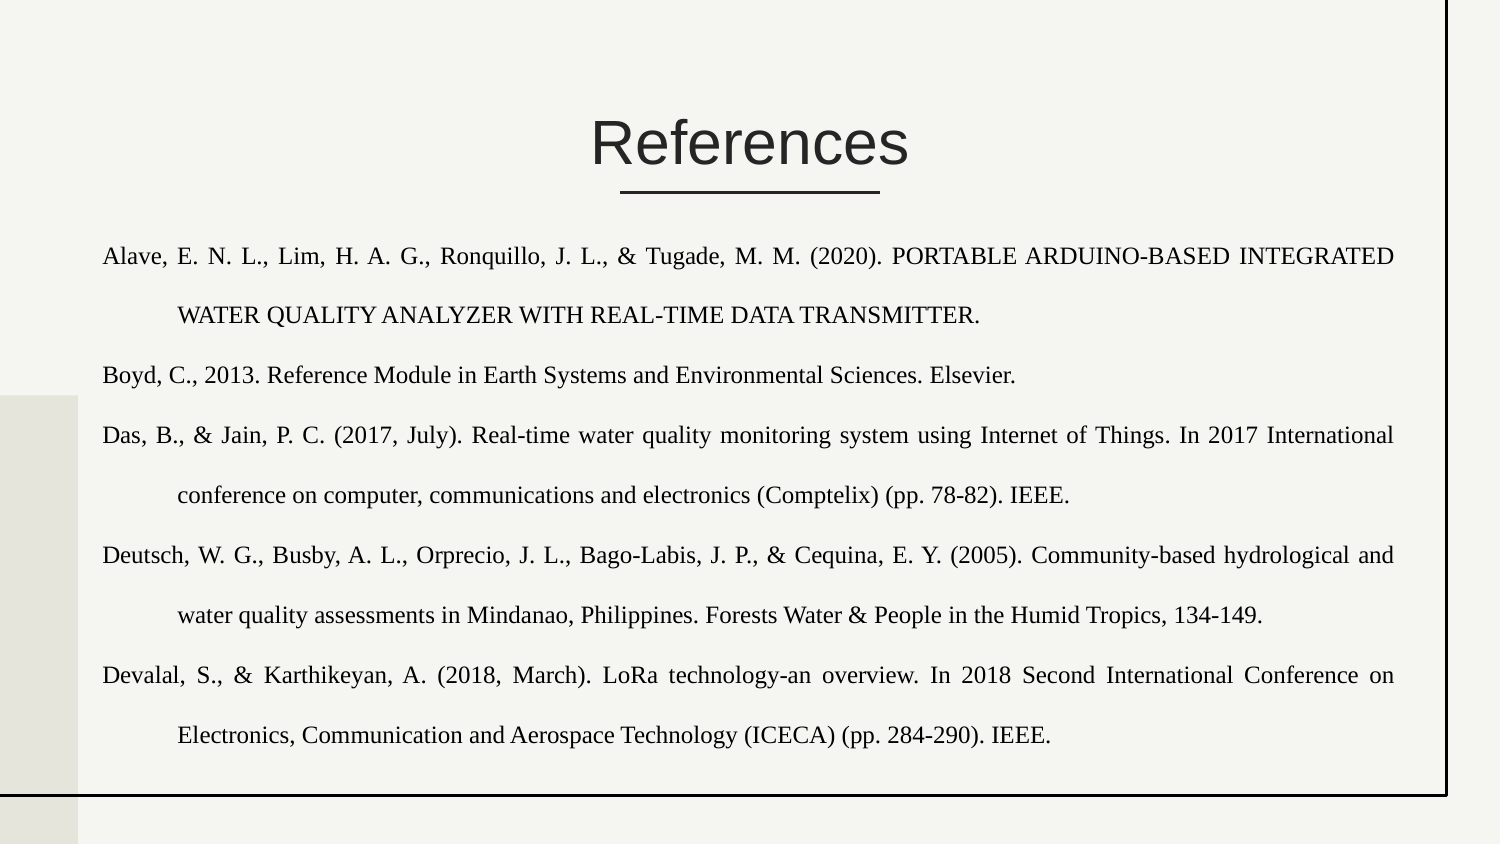

# References
Alave, E. N. L., Lim, H. A. G., Ronquillo, J. L., & Tugade, M. M. (2020). PORTABLE ARDUINO-BASED INTEGRATED WATER QUALITY ANALYZER WITH REAL-TIME DATA TRANSMITTER.
Boyd, C., 2013. Reference Module in Earth Systems and Environmental Sciences. Elsevier.
Das, B., & Jain, P. C. (2017, July). Real-time water quality monitoring system using Internet of Things. In 2017 International conference on computer, communications and electronics (Comptelix) (pp. 78-82). IEEE.
Deutsch, W. G., Busby, A. L., Orprecio, J. L., Bago-Labis, J. P., & Cequina, E. Y. (2005). Community-based hydrological and water quality assessments in Mindanao, Philippines. Forests Water & People in the Humid Tropics, 134-149.
Devalal, S., & Karthikeyan, A. (2018, March). LoRa technology-an overview. In 2018 Second International Conference on Electronics, Communication and Aerospace Technology (ICECA) (pp. 284-290). IEEE.